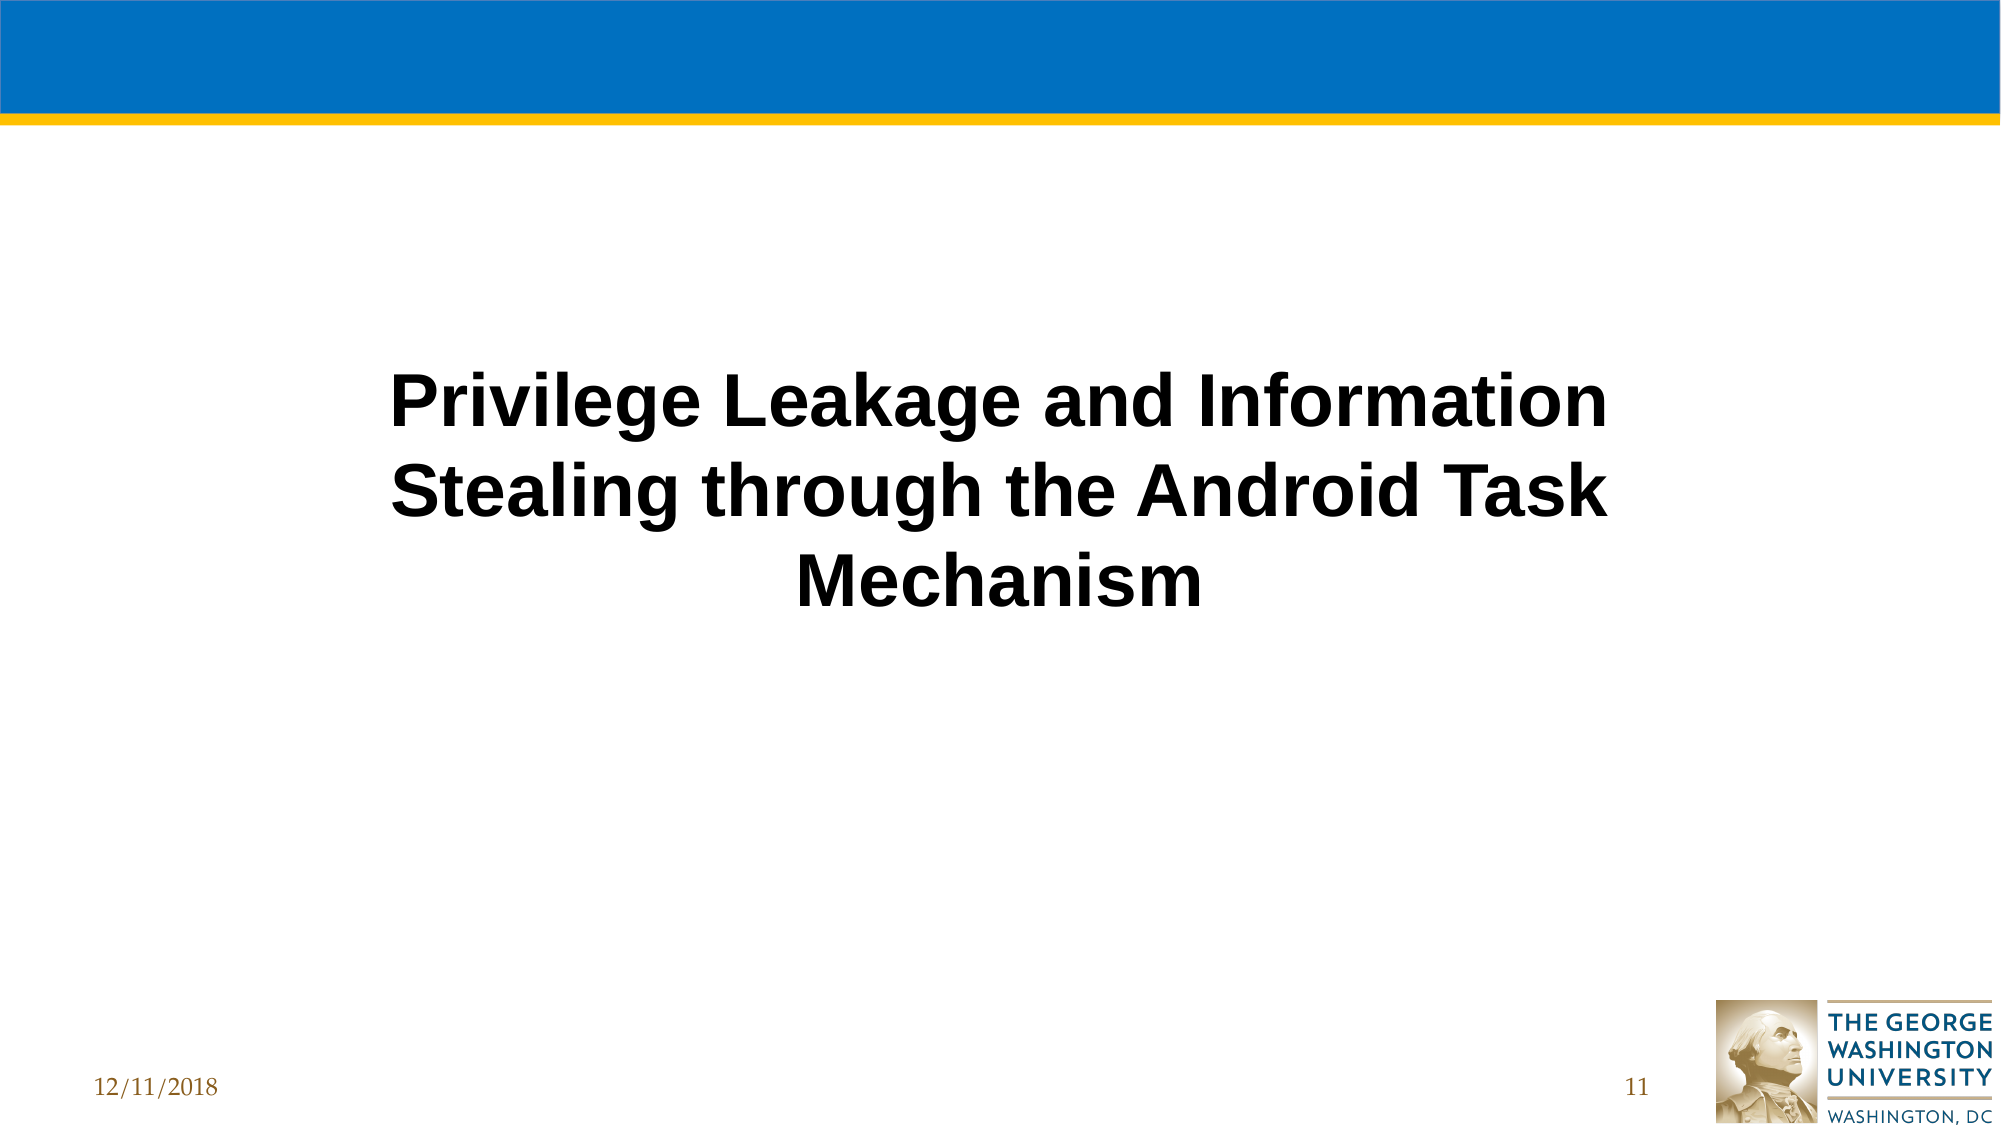

Privilege Leakage and Information Stealing through the Android Task Mechanism
12/11/2018
11